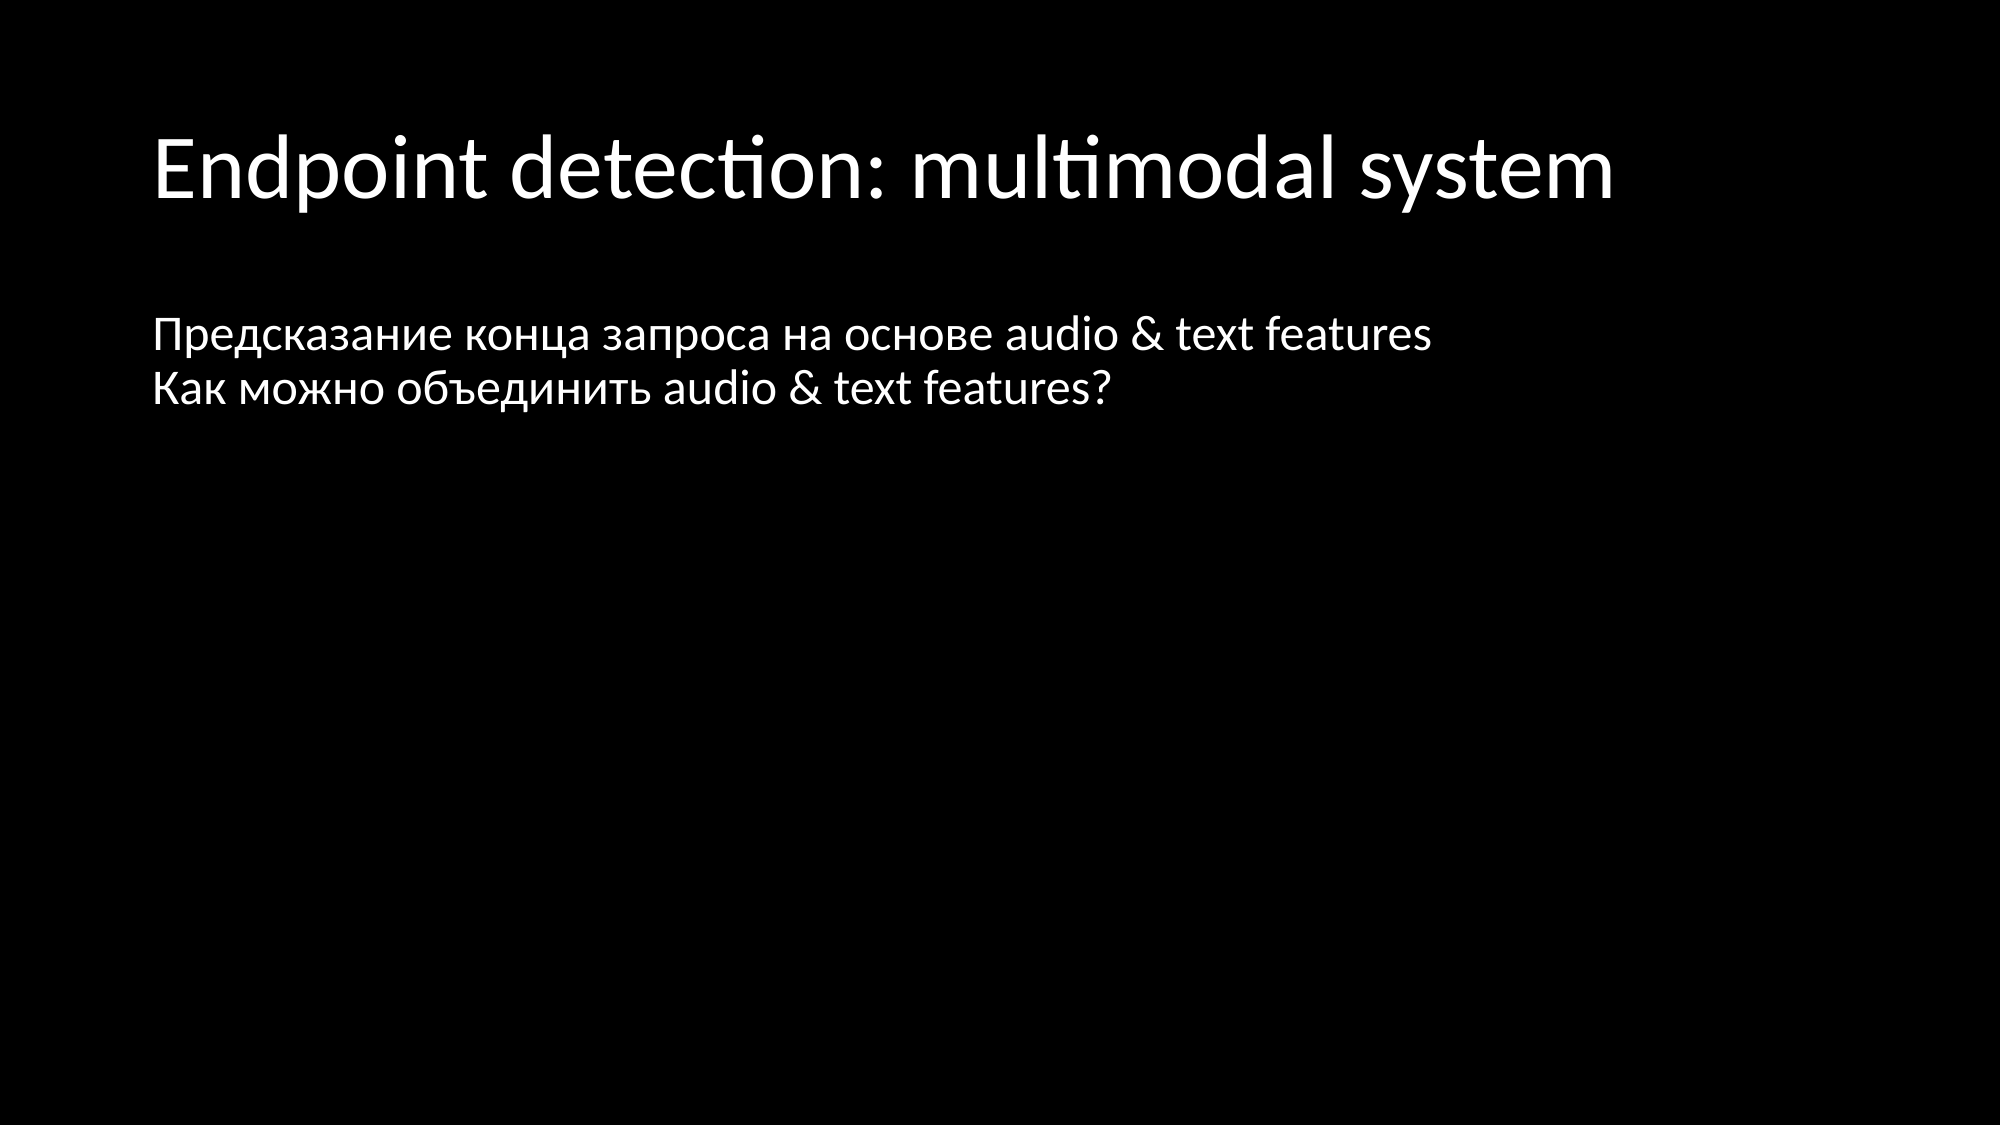

Endpoint detection: multimodal system
Предсказание конца запроса на основе audio & text features
Как можно объединить audio & text features?